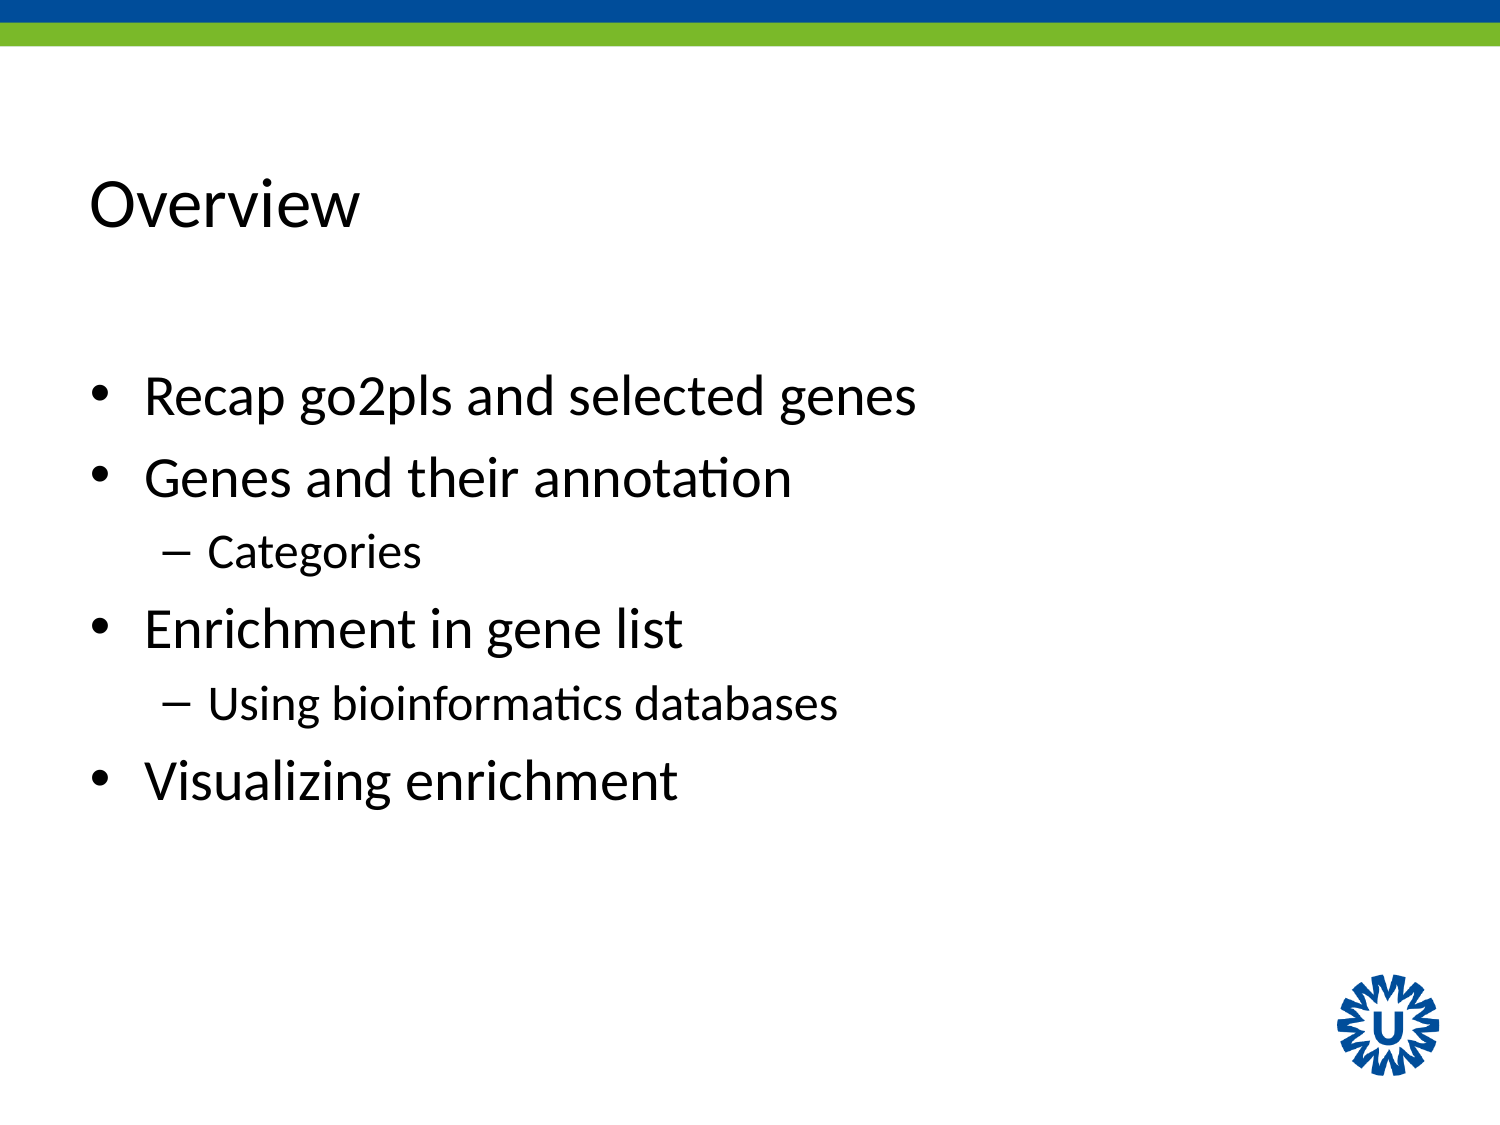

# Overview
Recap go2pls and selected genes
Genes and their annotation
Categories
Enrichment in gene list
Using bioinformatics databases
Visualizing enrichment